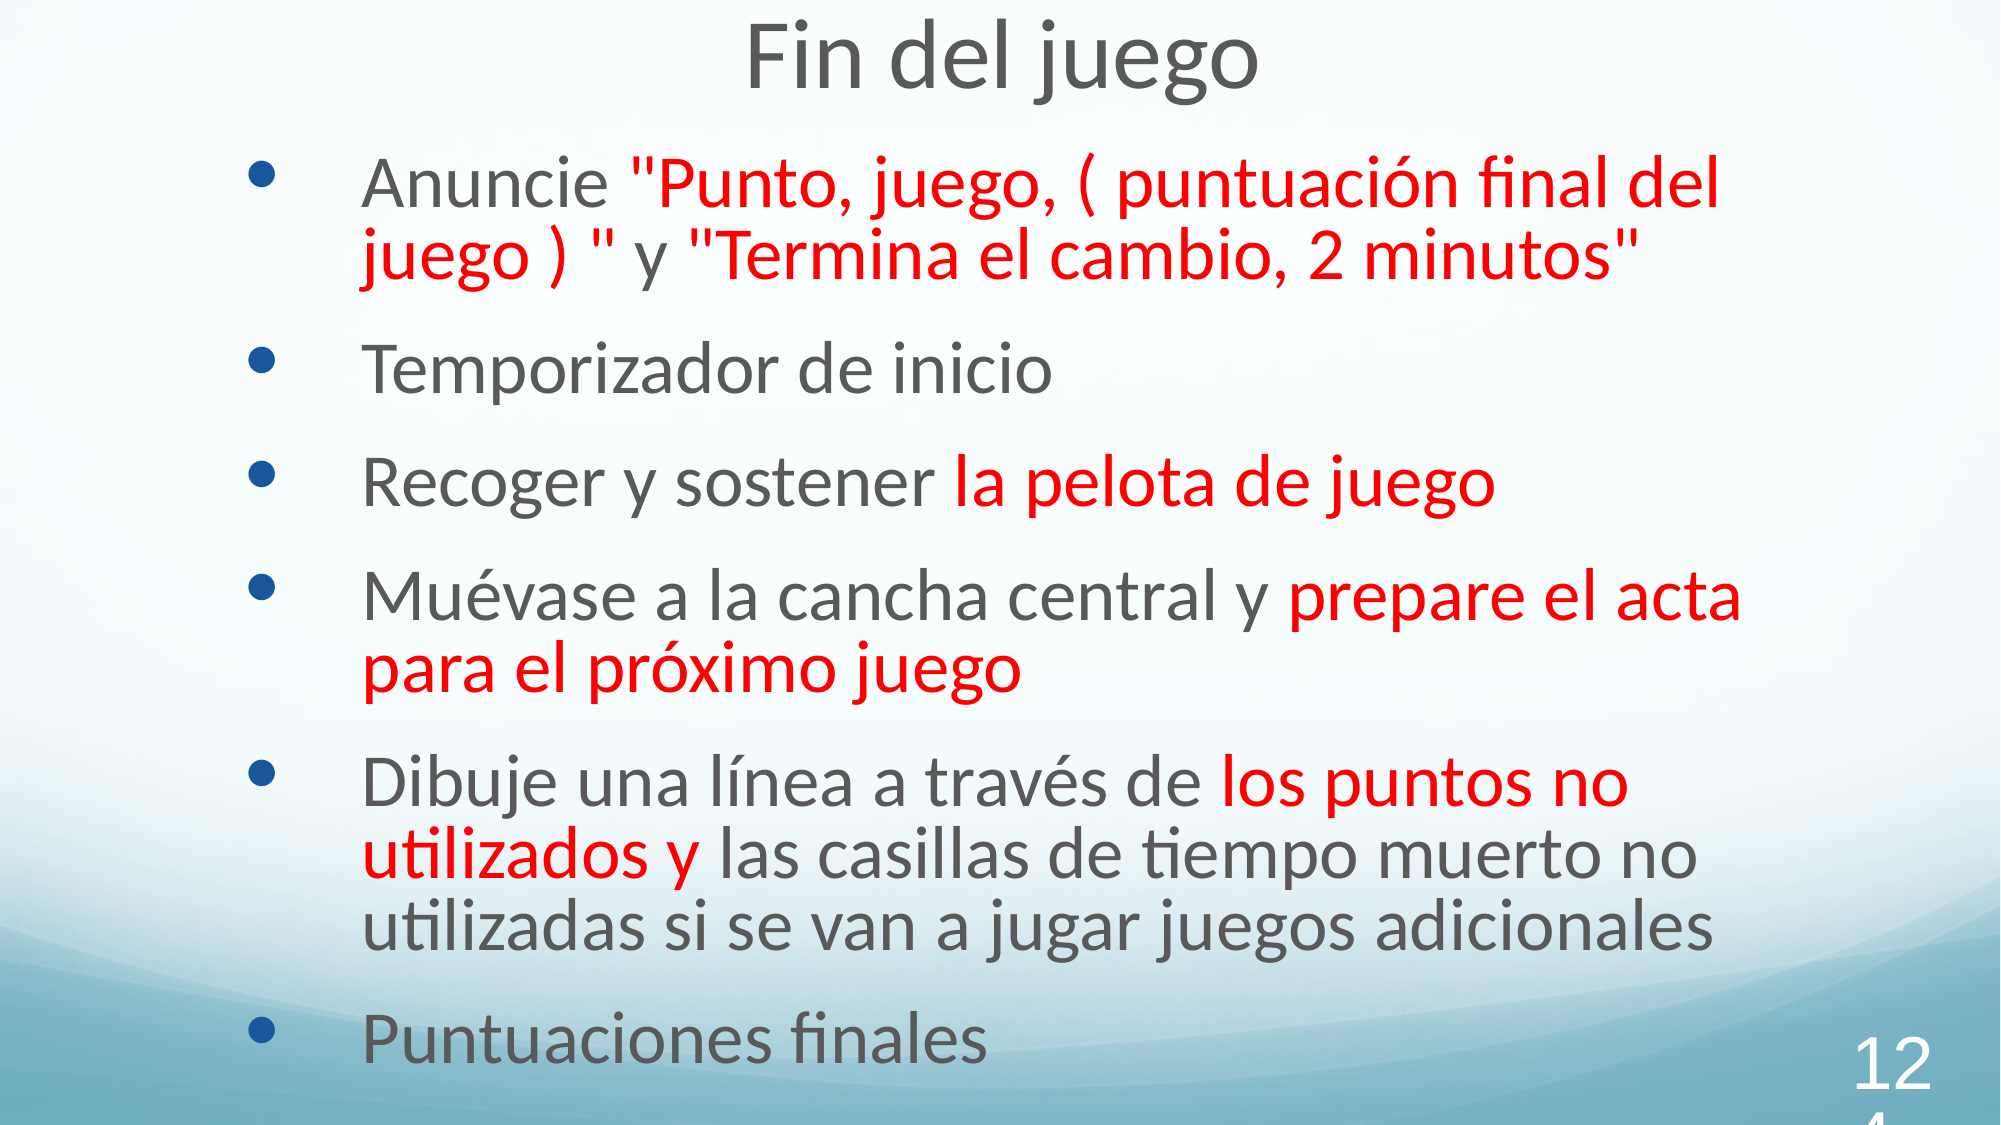

Fin del juego
Anuncie "Punto, juego, ( puntuación final del juego ) " y "Termina el cambio, 2 minutos"
Temporizador de inicio
Recoger y sostener la pelota de juego
Muévase a la cancha central y prepare el acta para el próximo juego
Dibuje una línea a través de los puntos no utilizados y las casillas de tiempo muerto no utilizadas si se van a jugar juegos adicionales
Puntuaciones finales
124